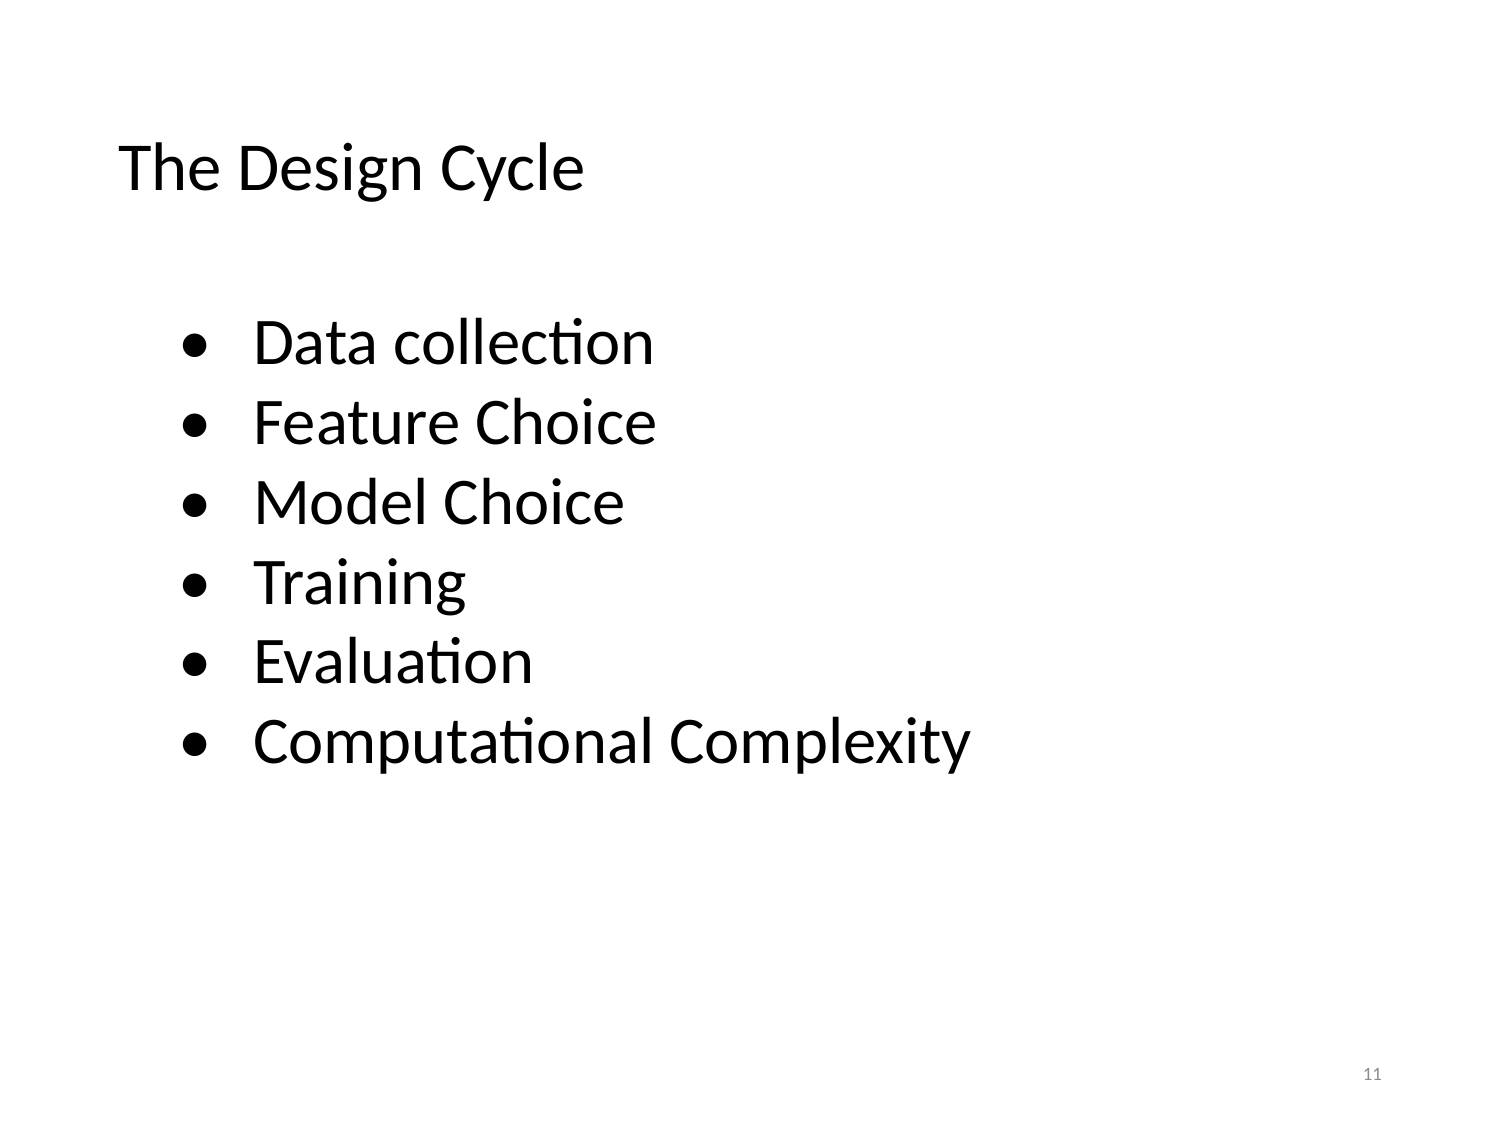

# The Design Cycle
• 	Data collection
• 	Feature Choice
• 	Model Choice
• 	Training
• 	Evaluation
• 	Computational Complexity
11